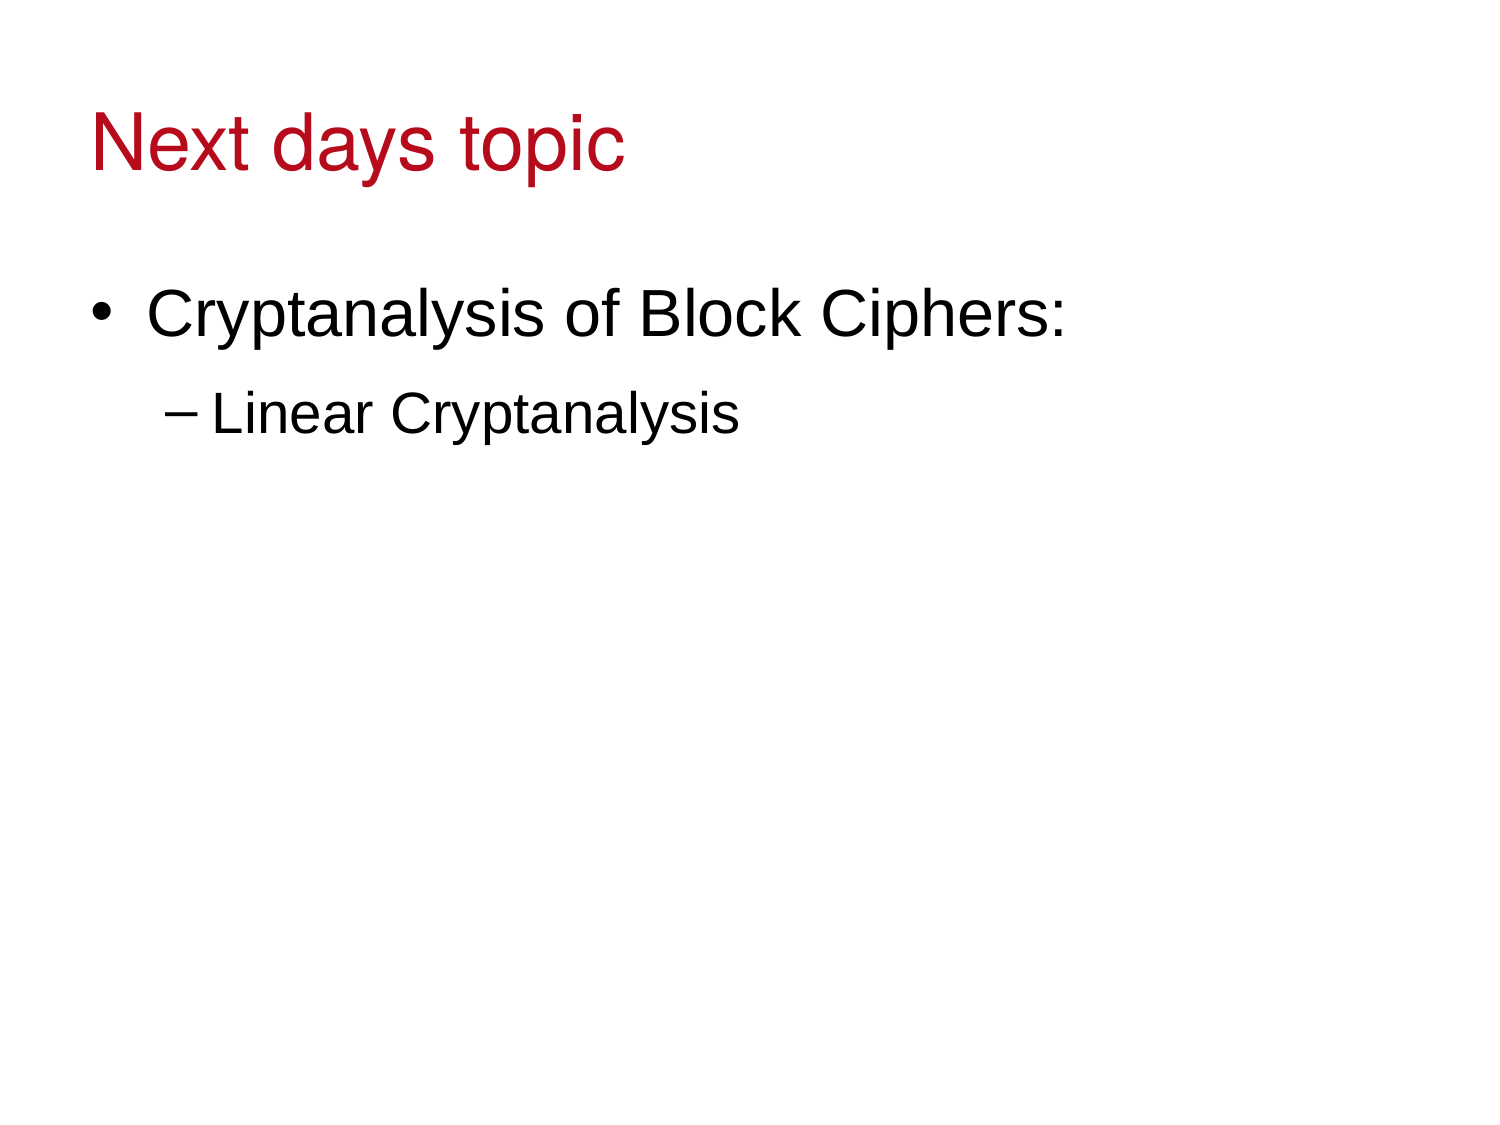

# Next days topic
Cryptanalysis of Block Ciphers:
Linear Cryptanalysis